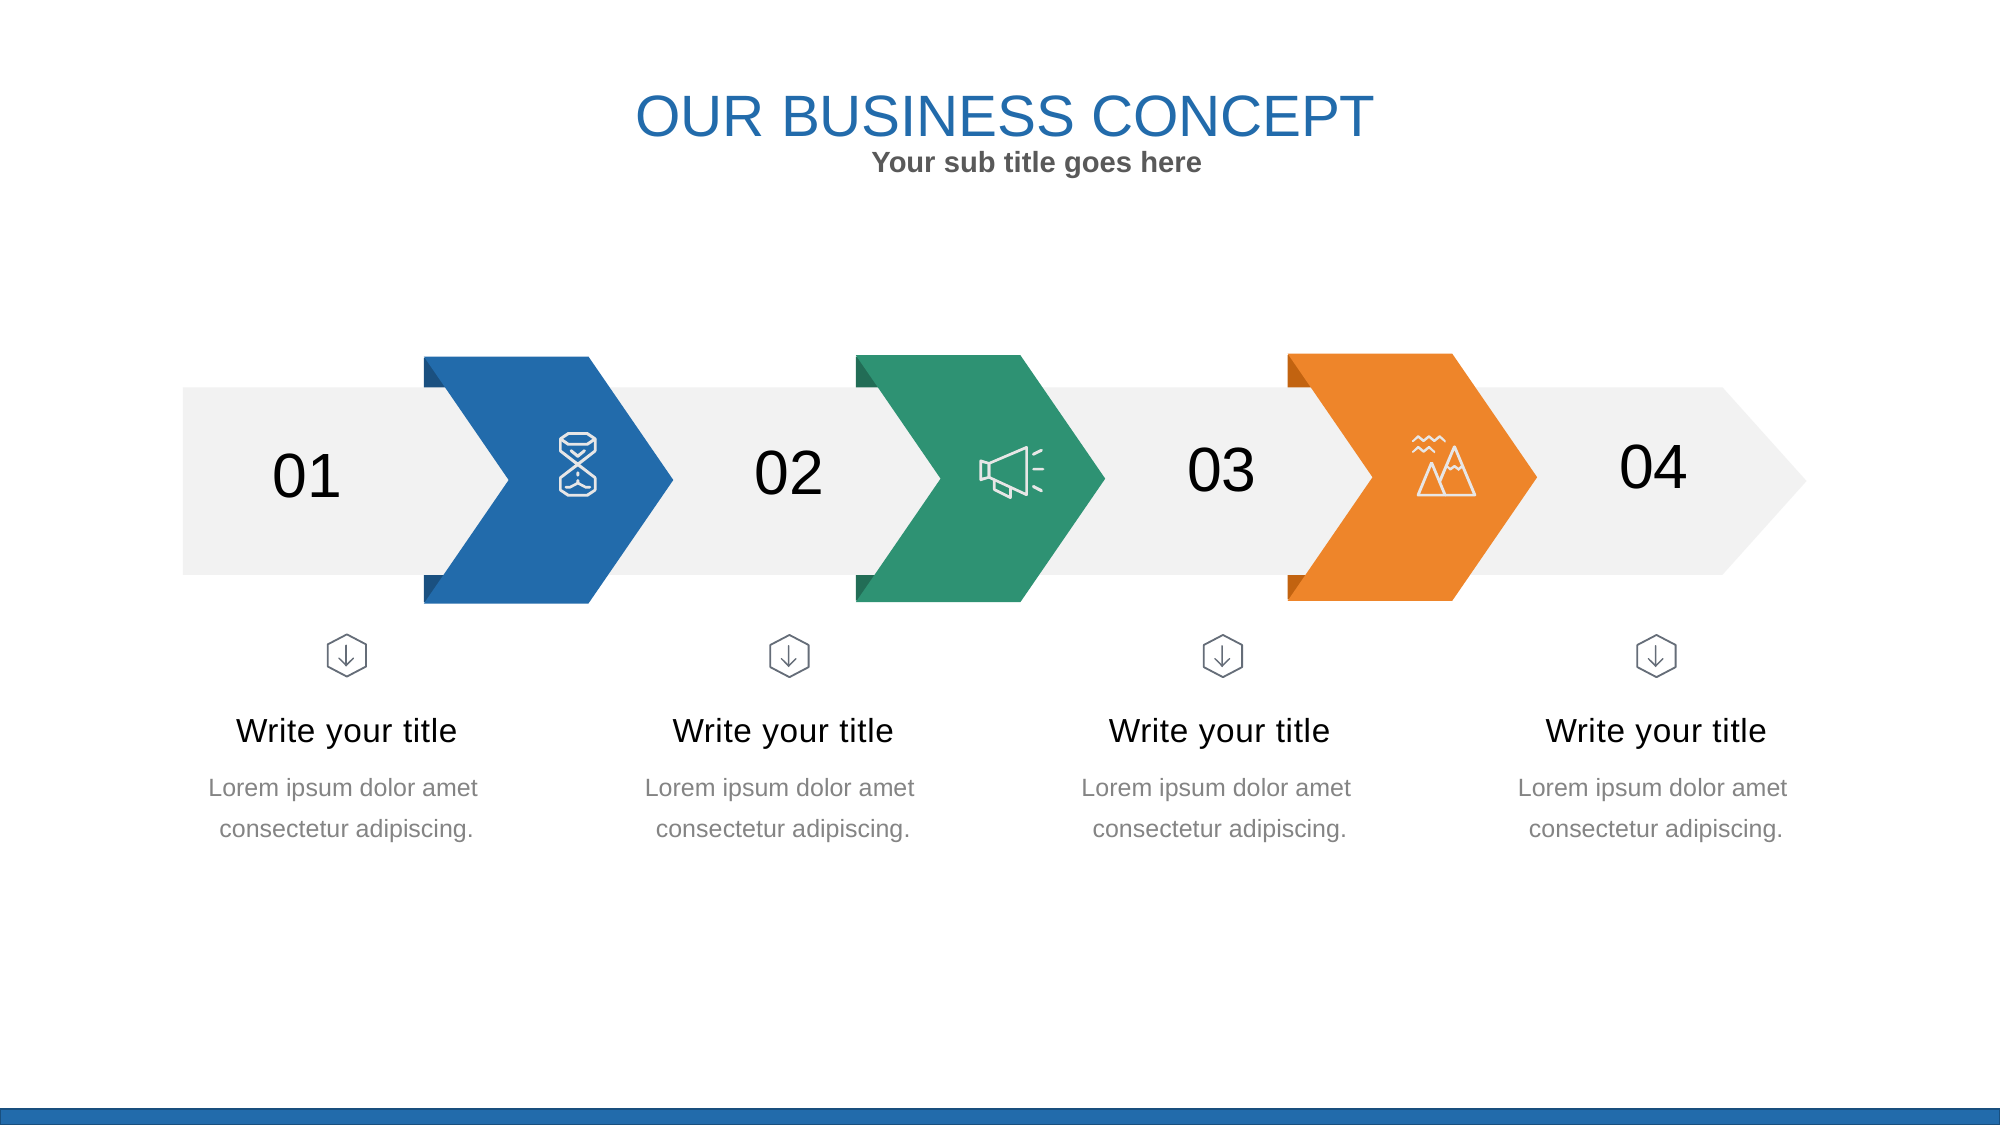

OUR BUSINESS CONCEPT
Your sub title goes here

04
03
02
01

Write your title
Lorem ipsum dolor amet
consectetur adipiscing.

Write your title
Lorem ipsum dolor amet
consectetur adipiscing.

Write your title
Lorem ipsum dolor amet
consectetur adipiscing.

Write your title
Lorem ipsum dolor amet
consectetur adipiscing.